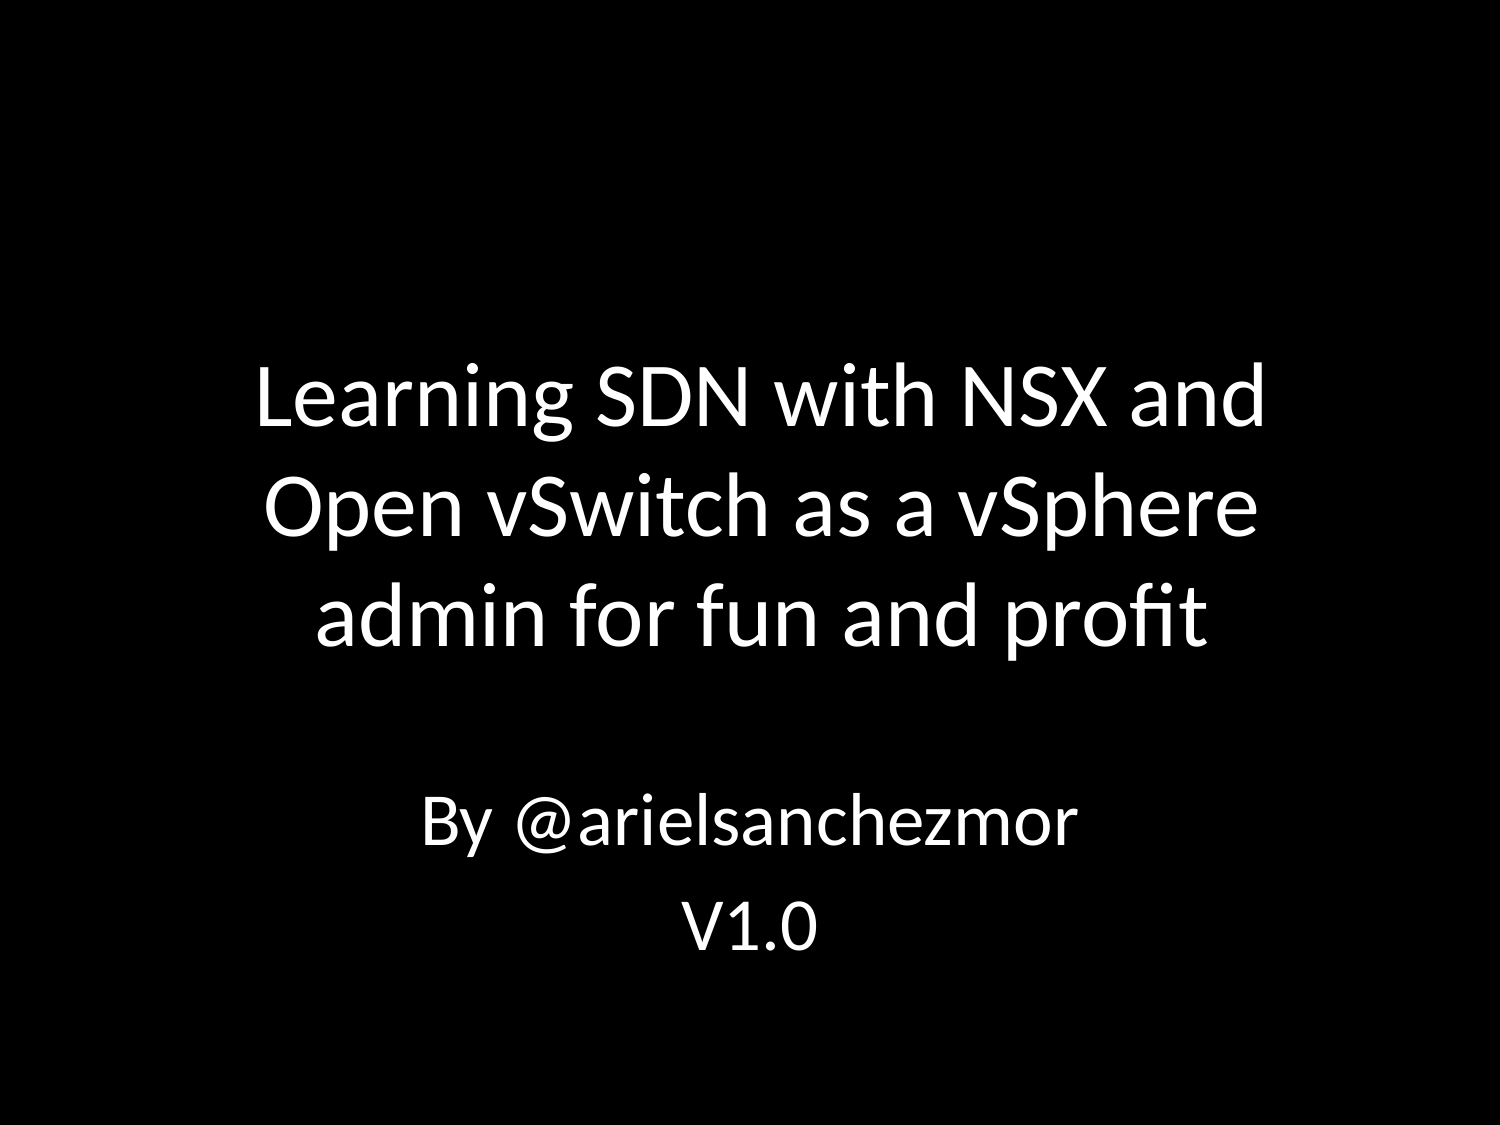

# Learning SDN with NSX and Open vSwitch as a vSphere admin for fun and profit
By @arielsanchezmor
V1.0